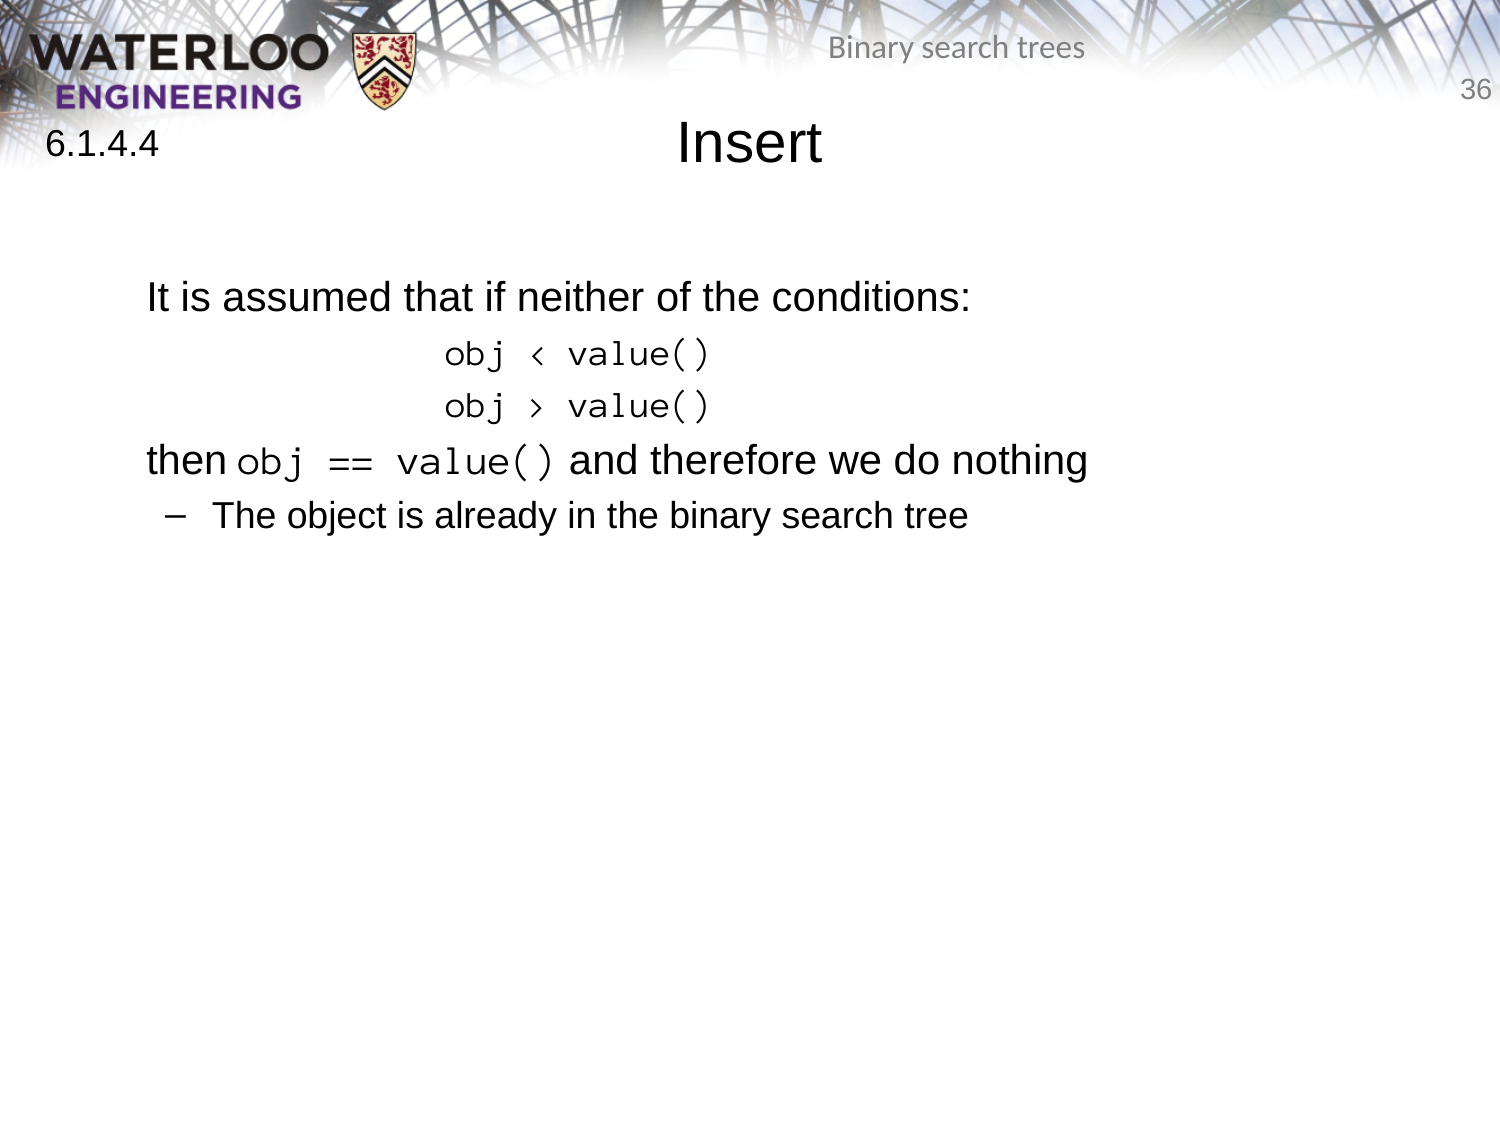

# Insert
6.1.4.4
	It is assumed that if neither of the conditions:
			obj < value()
			obj > value()
	then obj == value() and therefore we do nothing
The object is already in the binary search tree